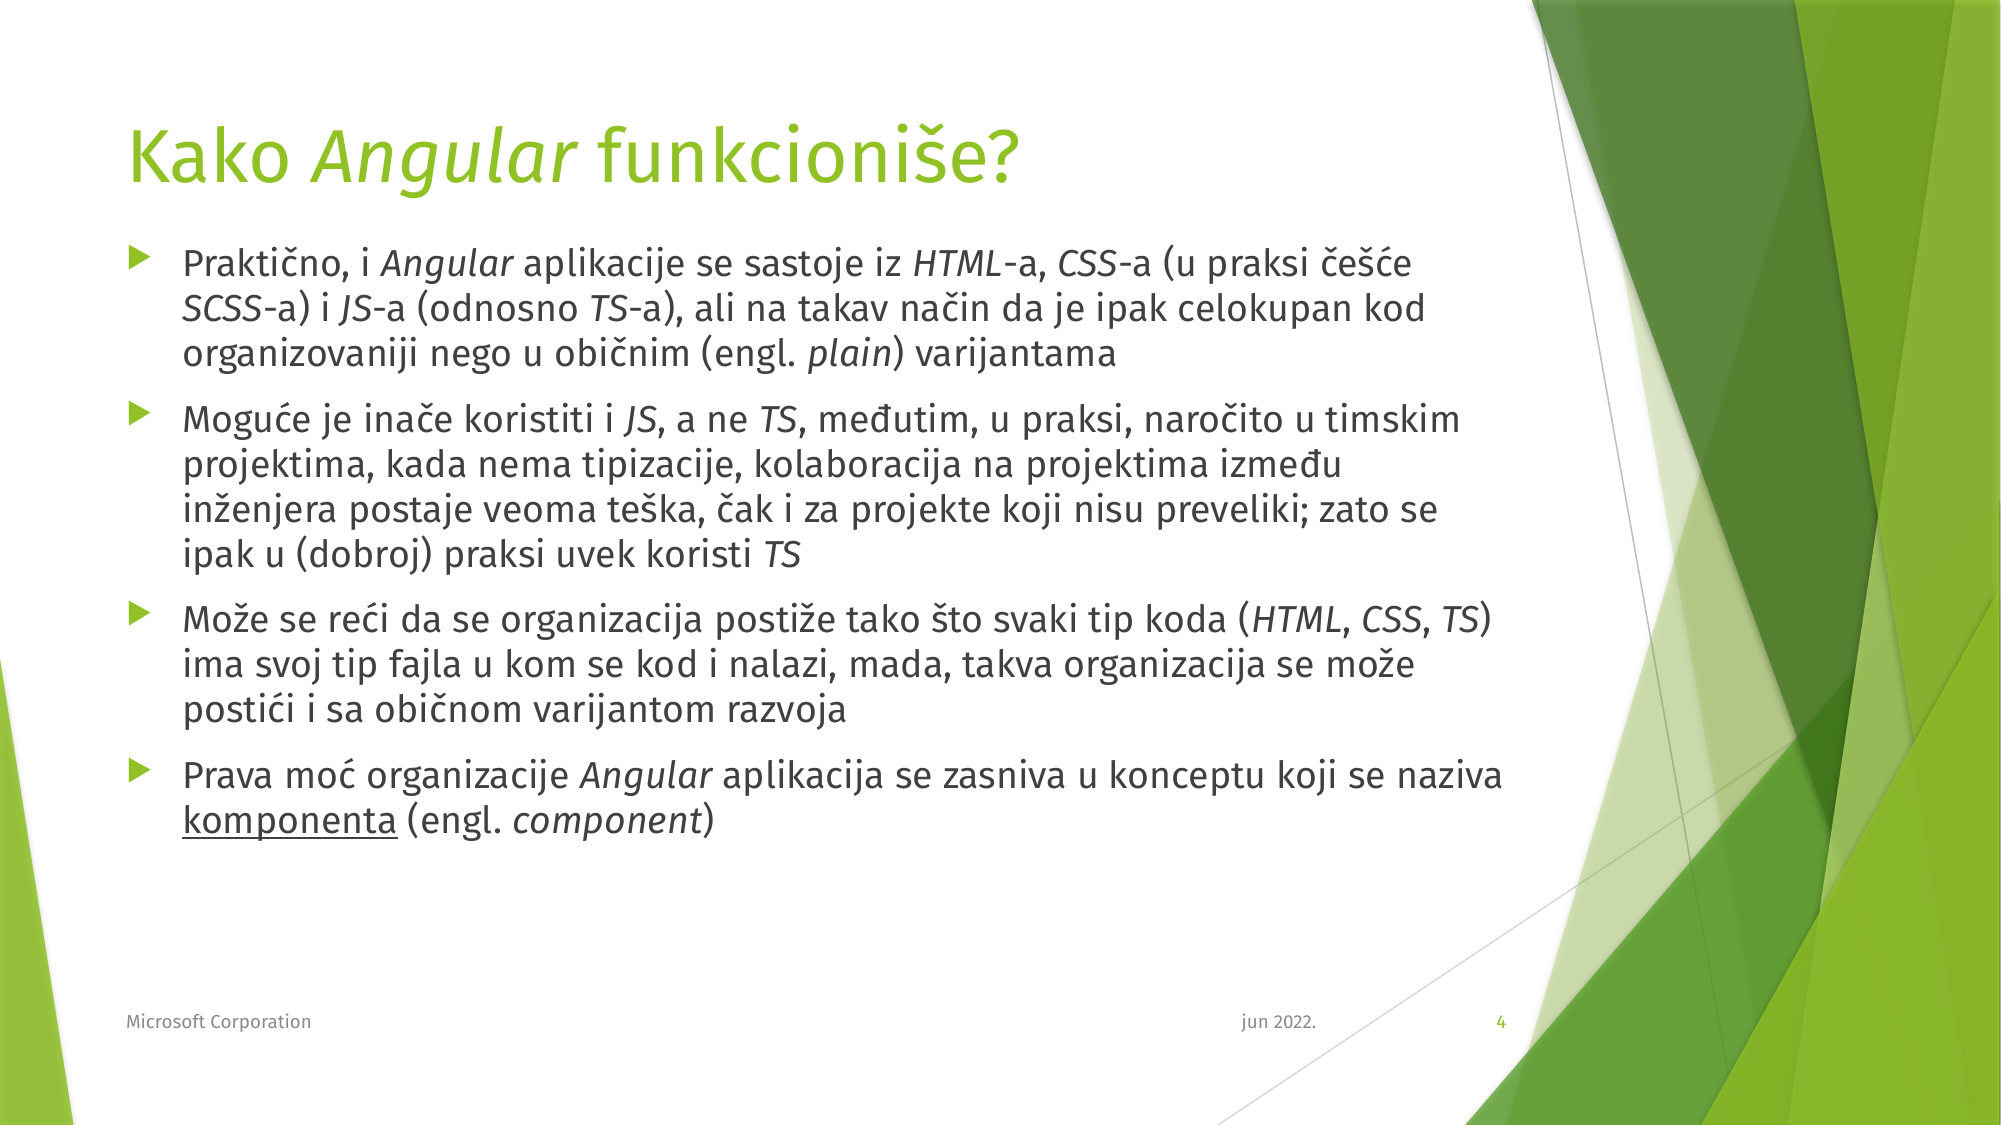

# Kako Angular funkcioniše?
Praktično, i Angular aplikacije se sastoje iz HTML-a, CSS-a (u praksi češće SCSS-a) i JS-a (odnosno TS-a), ali na takav način da je ipak celokupan kod organizovaniji nego u običnim (engl. plain) varijantama
Moguće je inače koristiti i JS, a ne TS, međutim, u praksi, naročito u timskim projektima, kada nema tipizacije, kolaboracija na projektima između inženjera postaje veoma teška, čak i za projekte koji nisu preveliki; zato se ipak u (dobroj) praksi uvek koristi TS
Može se reći da se organizacija postiže tako što svaki tip koda (HTML, CSS, TS) ima svoj tip fajla u kom se kod i nalazi, mada, takva organizacija se može postići i sa običnom varijantom razvoja
Prava moć organizacije Angular aplikacija se zasniva u konceptu koji se naziva komponenta (engl. component)
Microsoft Corporation
jun 2022.
4